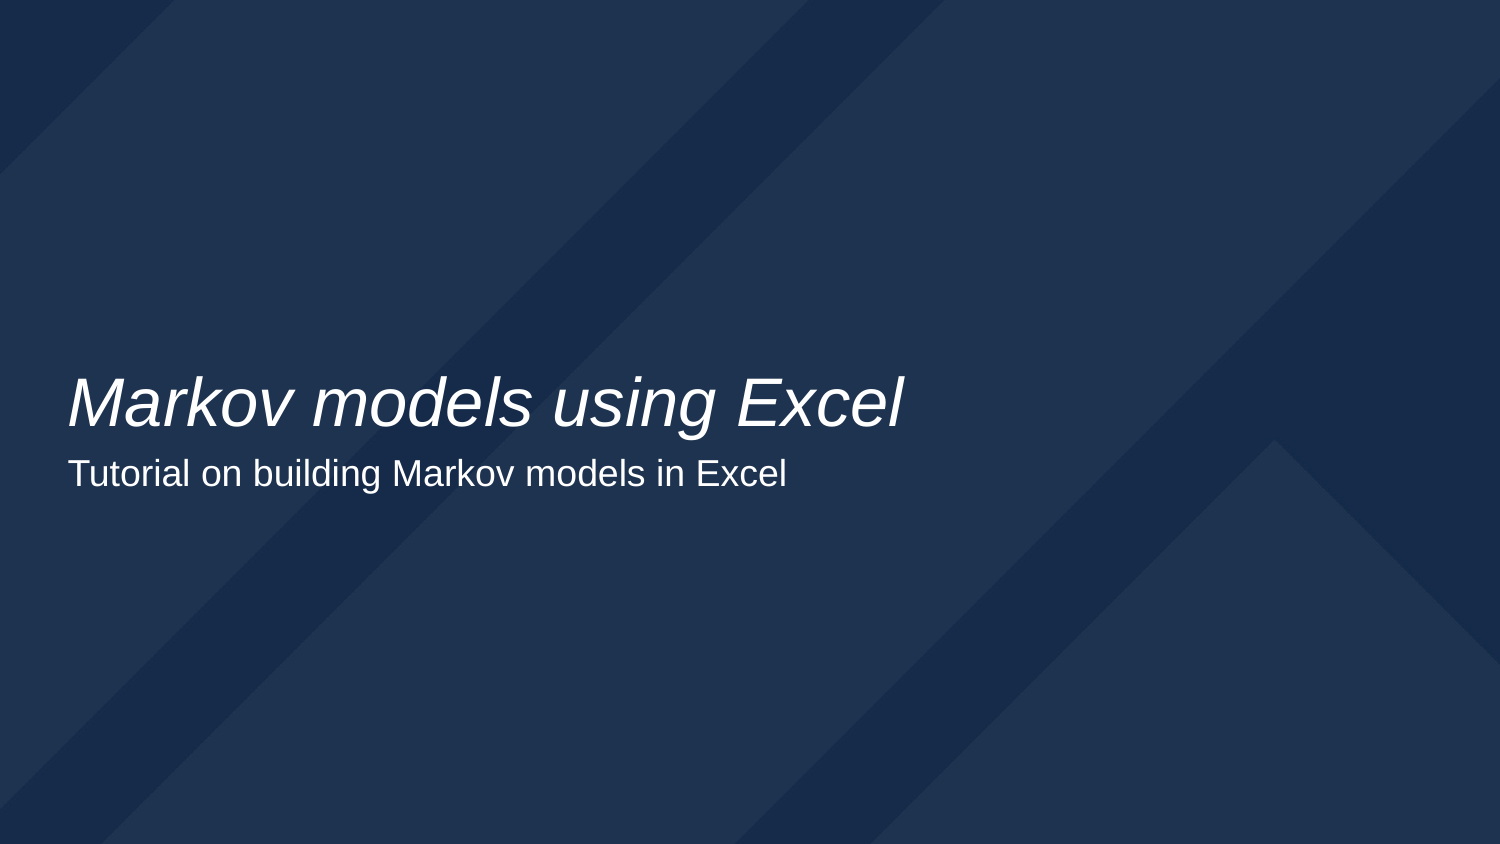

Markov models using Excel
Tutorial on building Markov models in Excel